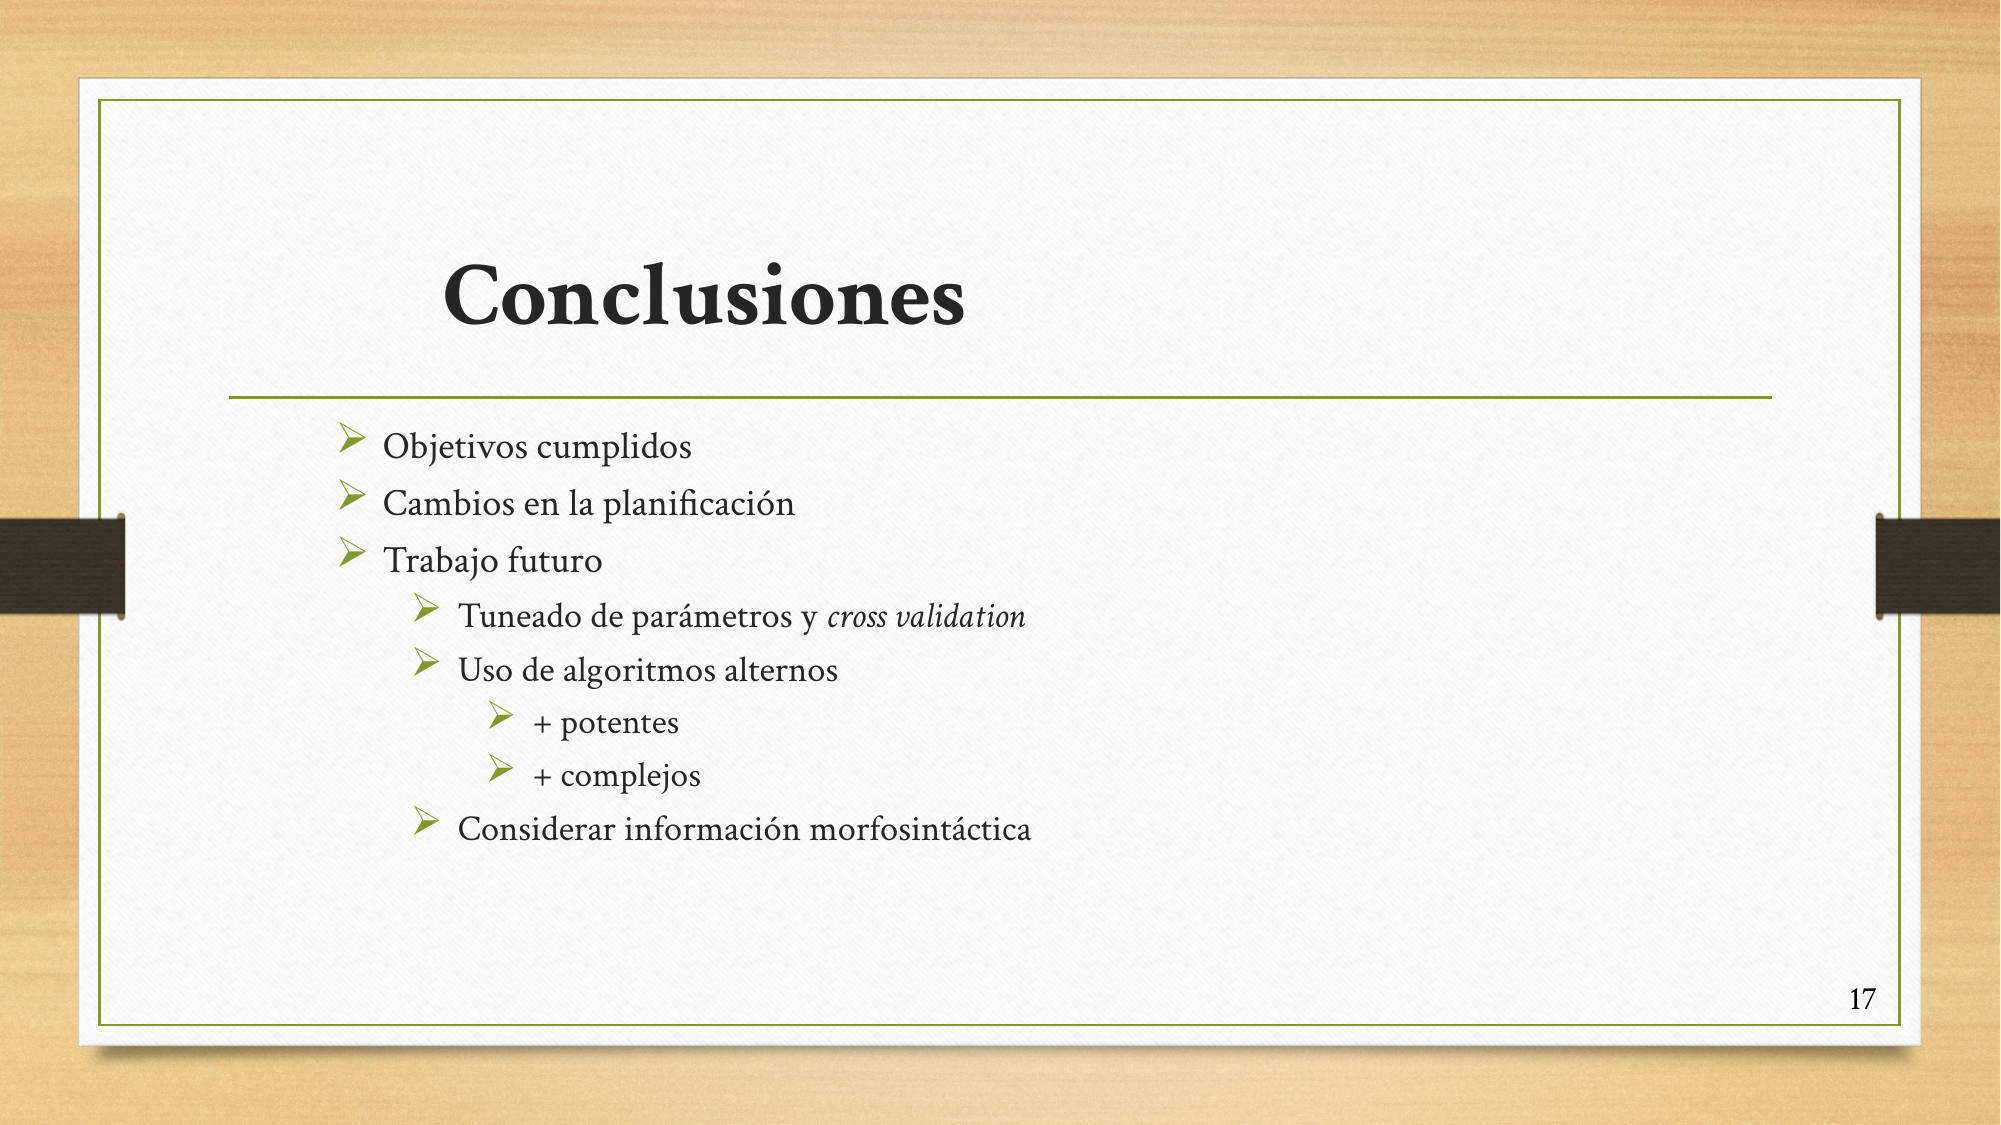

# Conclusiones
Objetivos cumplidos
Cambios en la planificación
Trabajo futuro
Tuneado de parámetros y cross validation
Uso de algoritmos alternos
+ potentes
+ complejos
Considerar información morfosintáctica

17